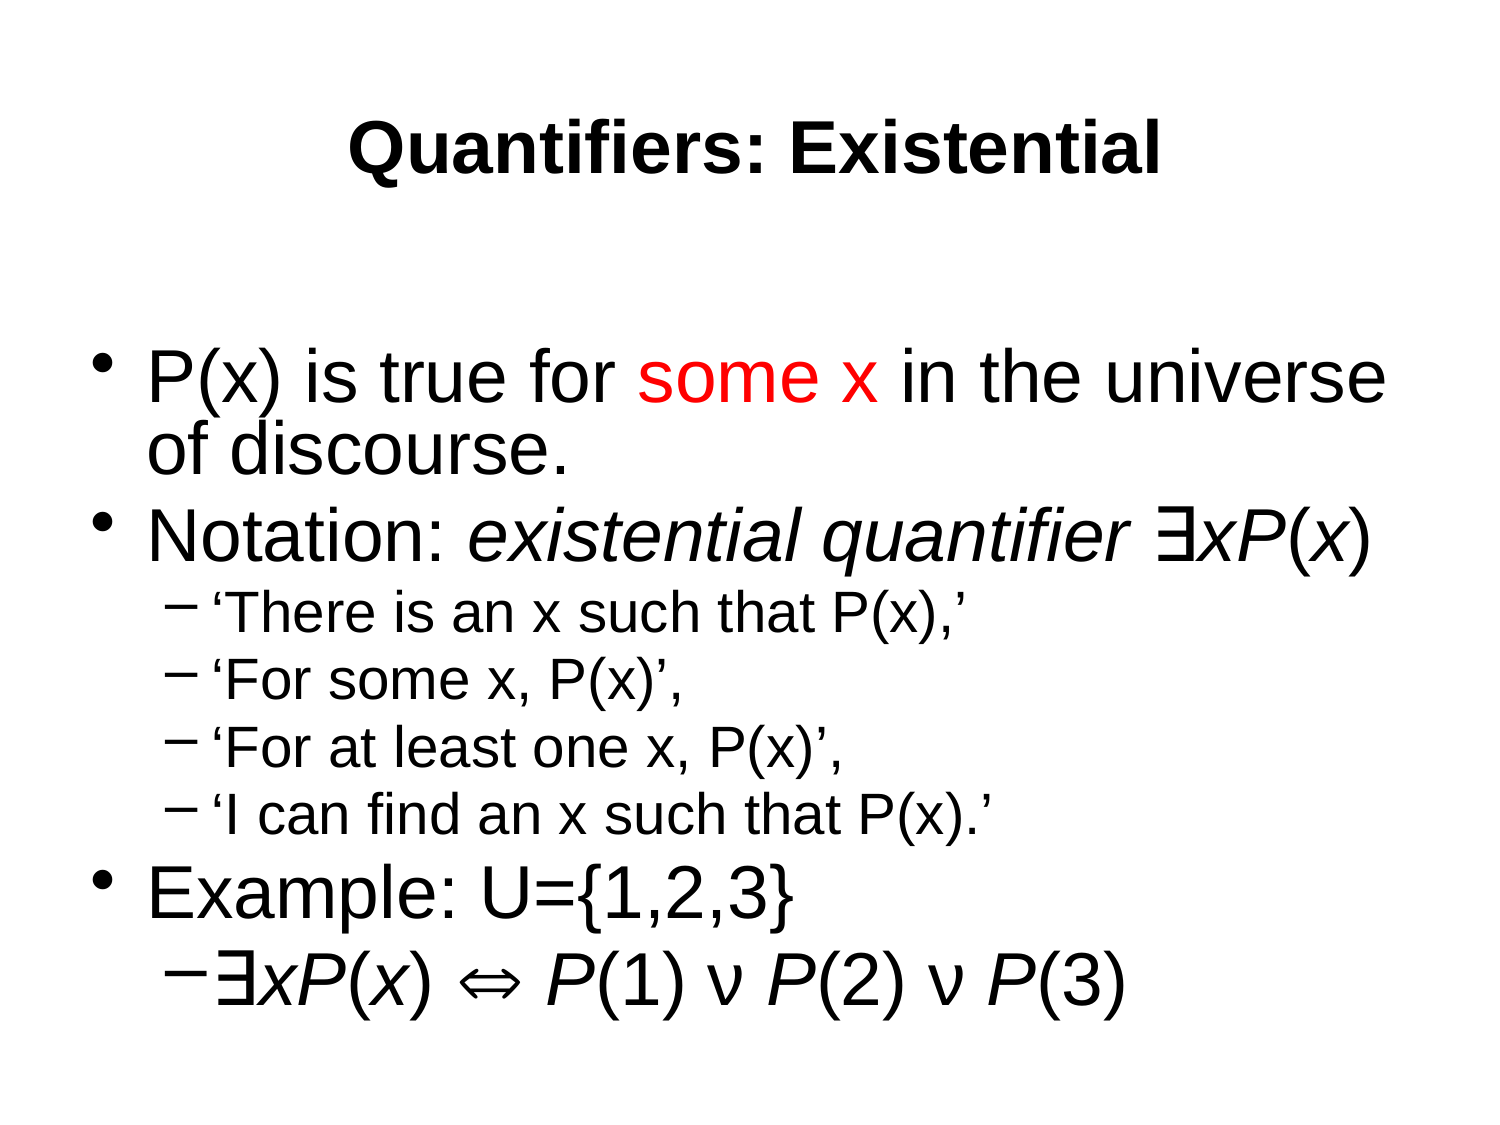

# Quantifiers: Existential

P(x) is true for some x in the universe of discourse.
Notation: existential quantifier ∃xP(x)
‘There is an x such that P(x),’
‘For some x, P(x)’,
‘For at least one x, P(x)’,
‘I can find an x such that P(x).’
Example: U={1,2,3}
∃xP(x) ⇔ P(1) ν P(2) ν P(3)
P. 1